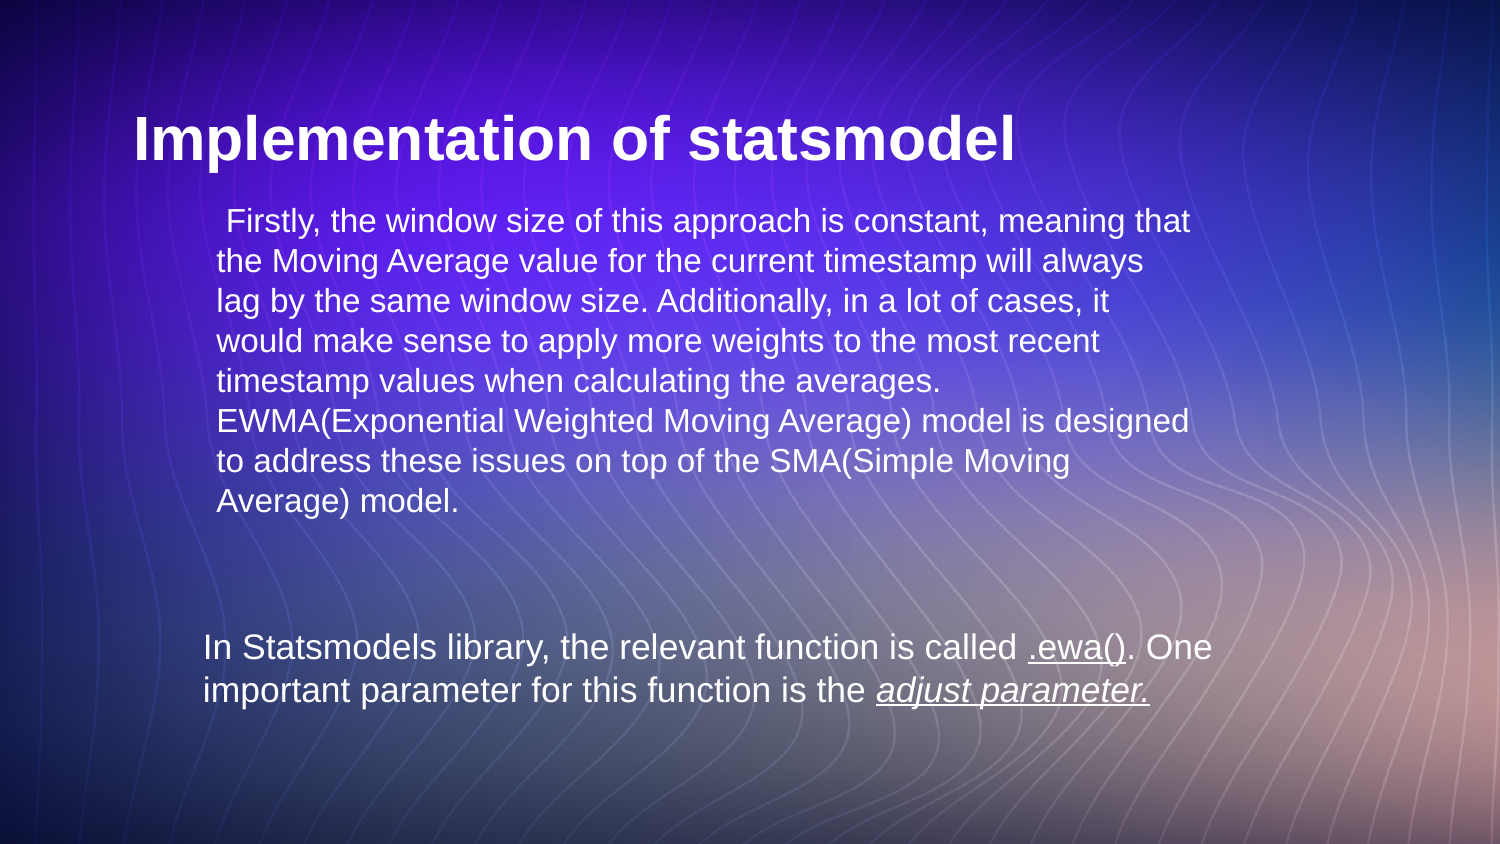

# Implementation of statsmodel
 Firstly, the window size of this approach is constant, meaning that the Moving Average value for the current timestamp will always lag by the same window size. Additionally, in a lot of cases, it would make sense to apply more weights to the most recent timestamp values when calculating the averages. EWMA(Exponential Weighted Moving Average) model is designed to address these issues on top of the SMA(Simple Moving Average) model.
In Statsmodels library, the relevant function is called .ewa(). One important parameter for this function is the adjust parameter.